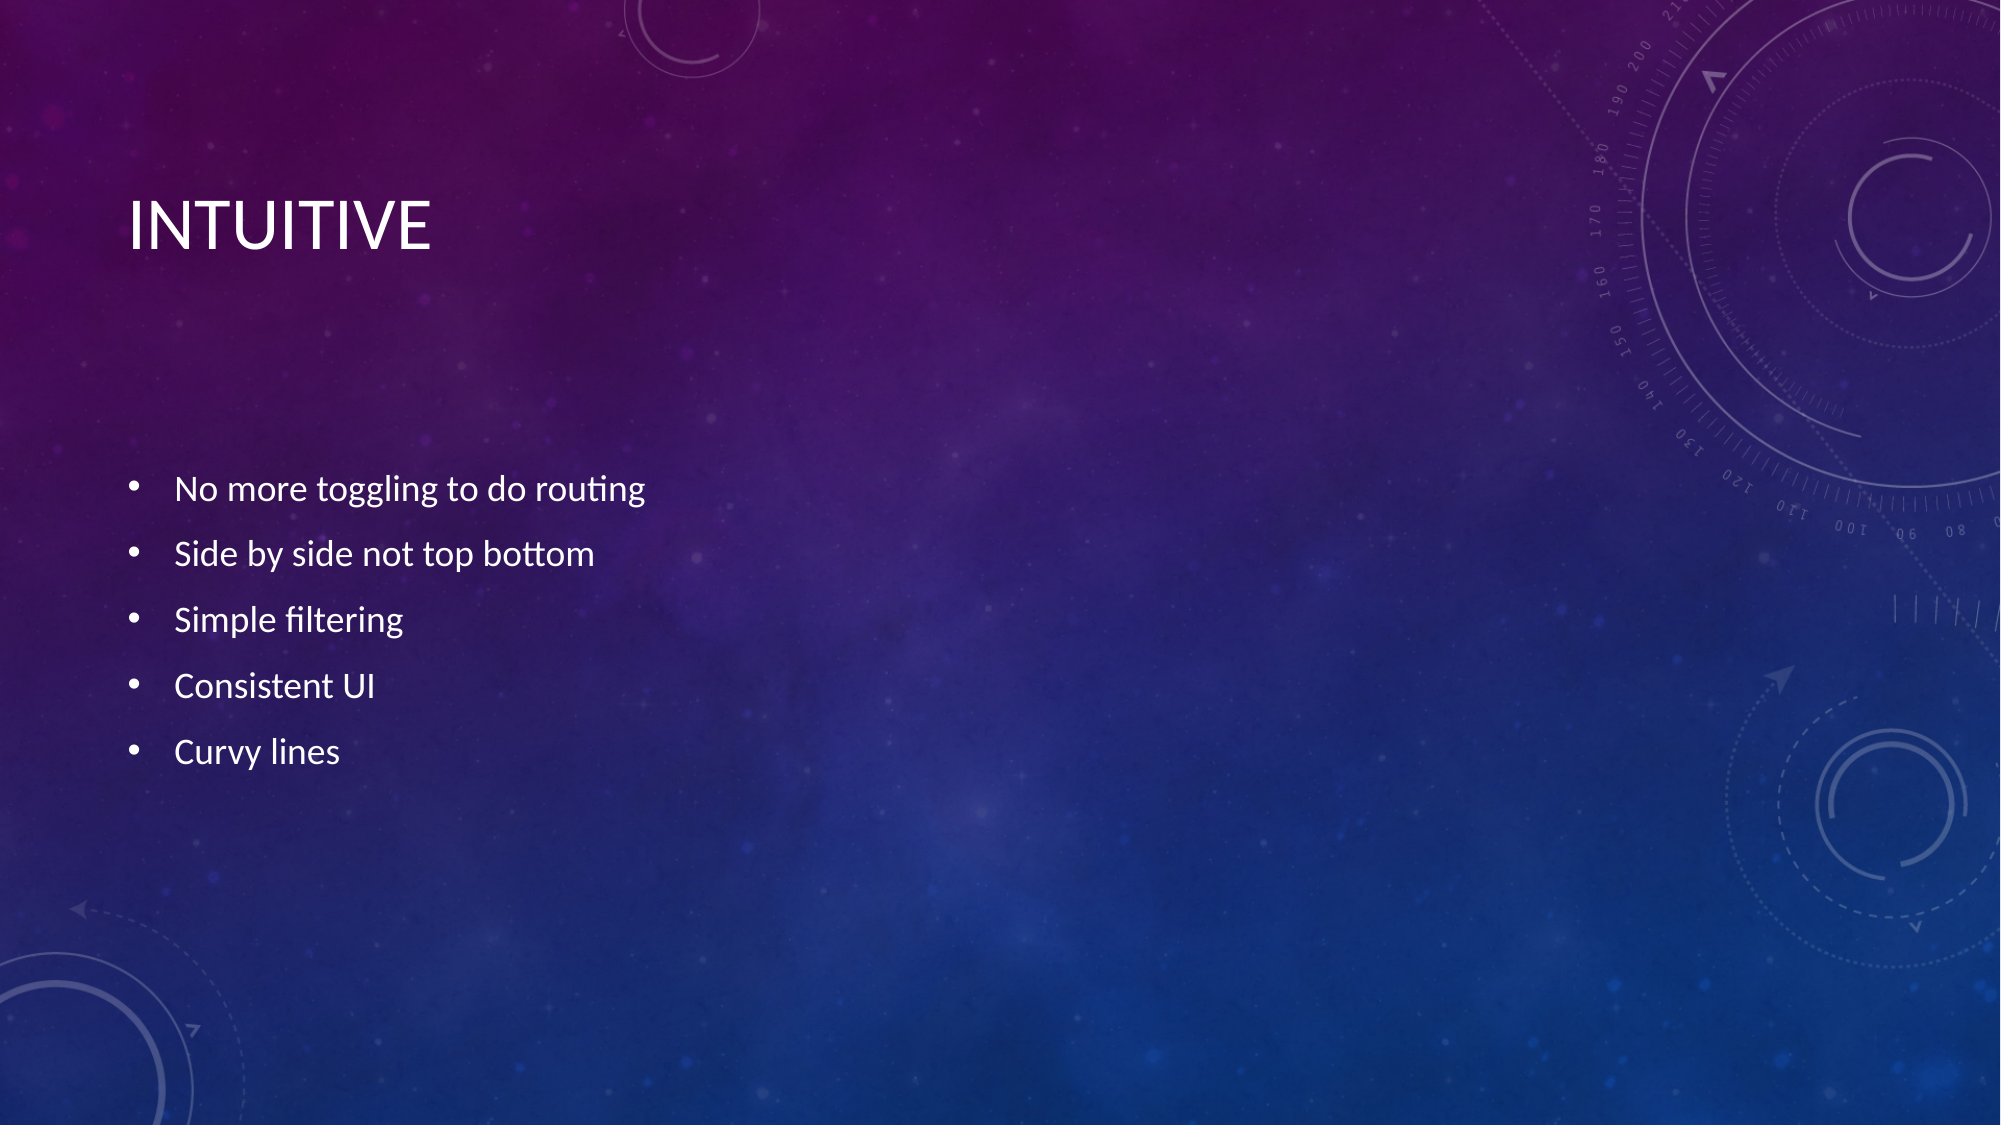

# Intuitive
No more toggling to do routing
Side by side not top bottom
Simple filtering
Consistent UI
Curvy lines